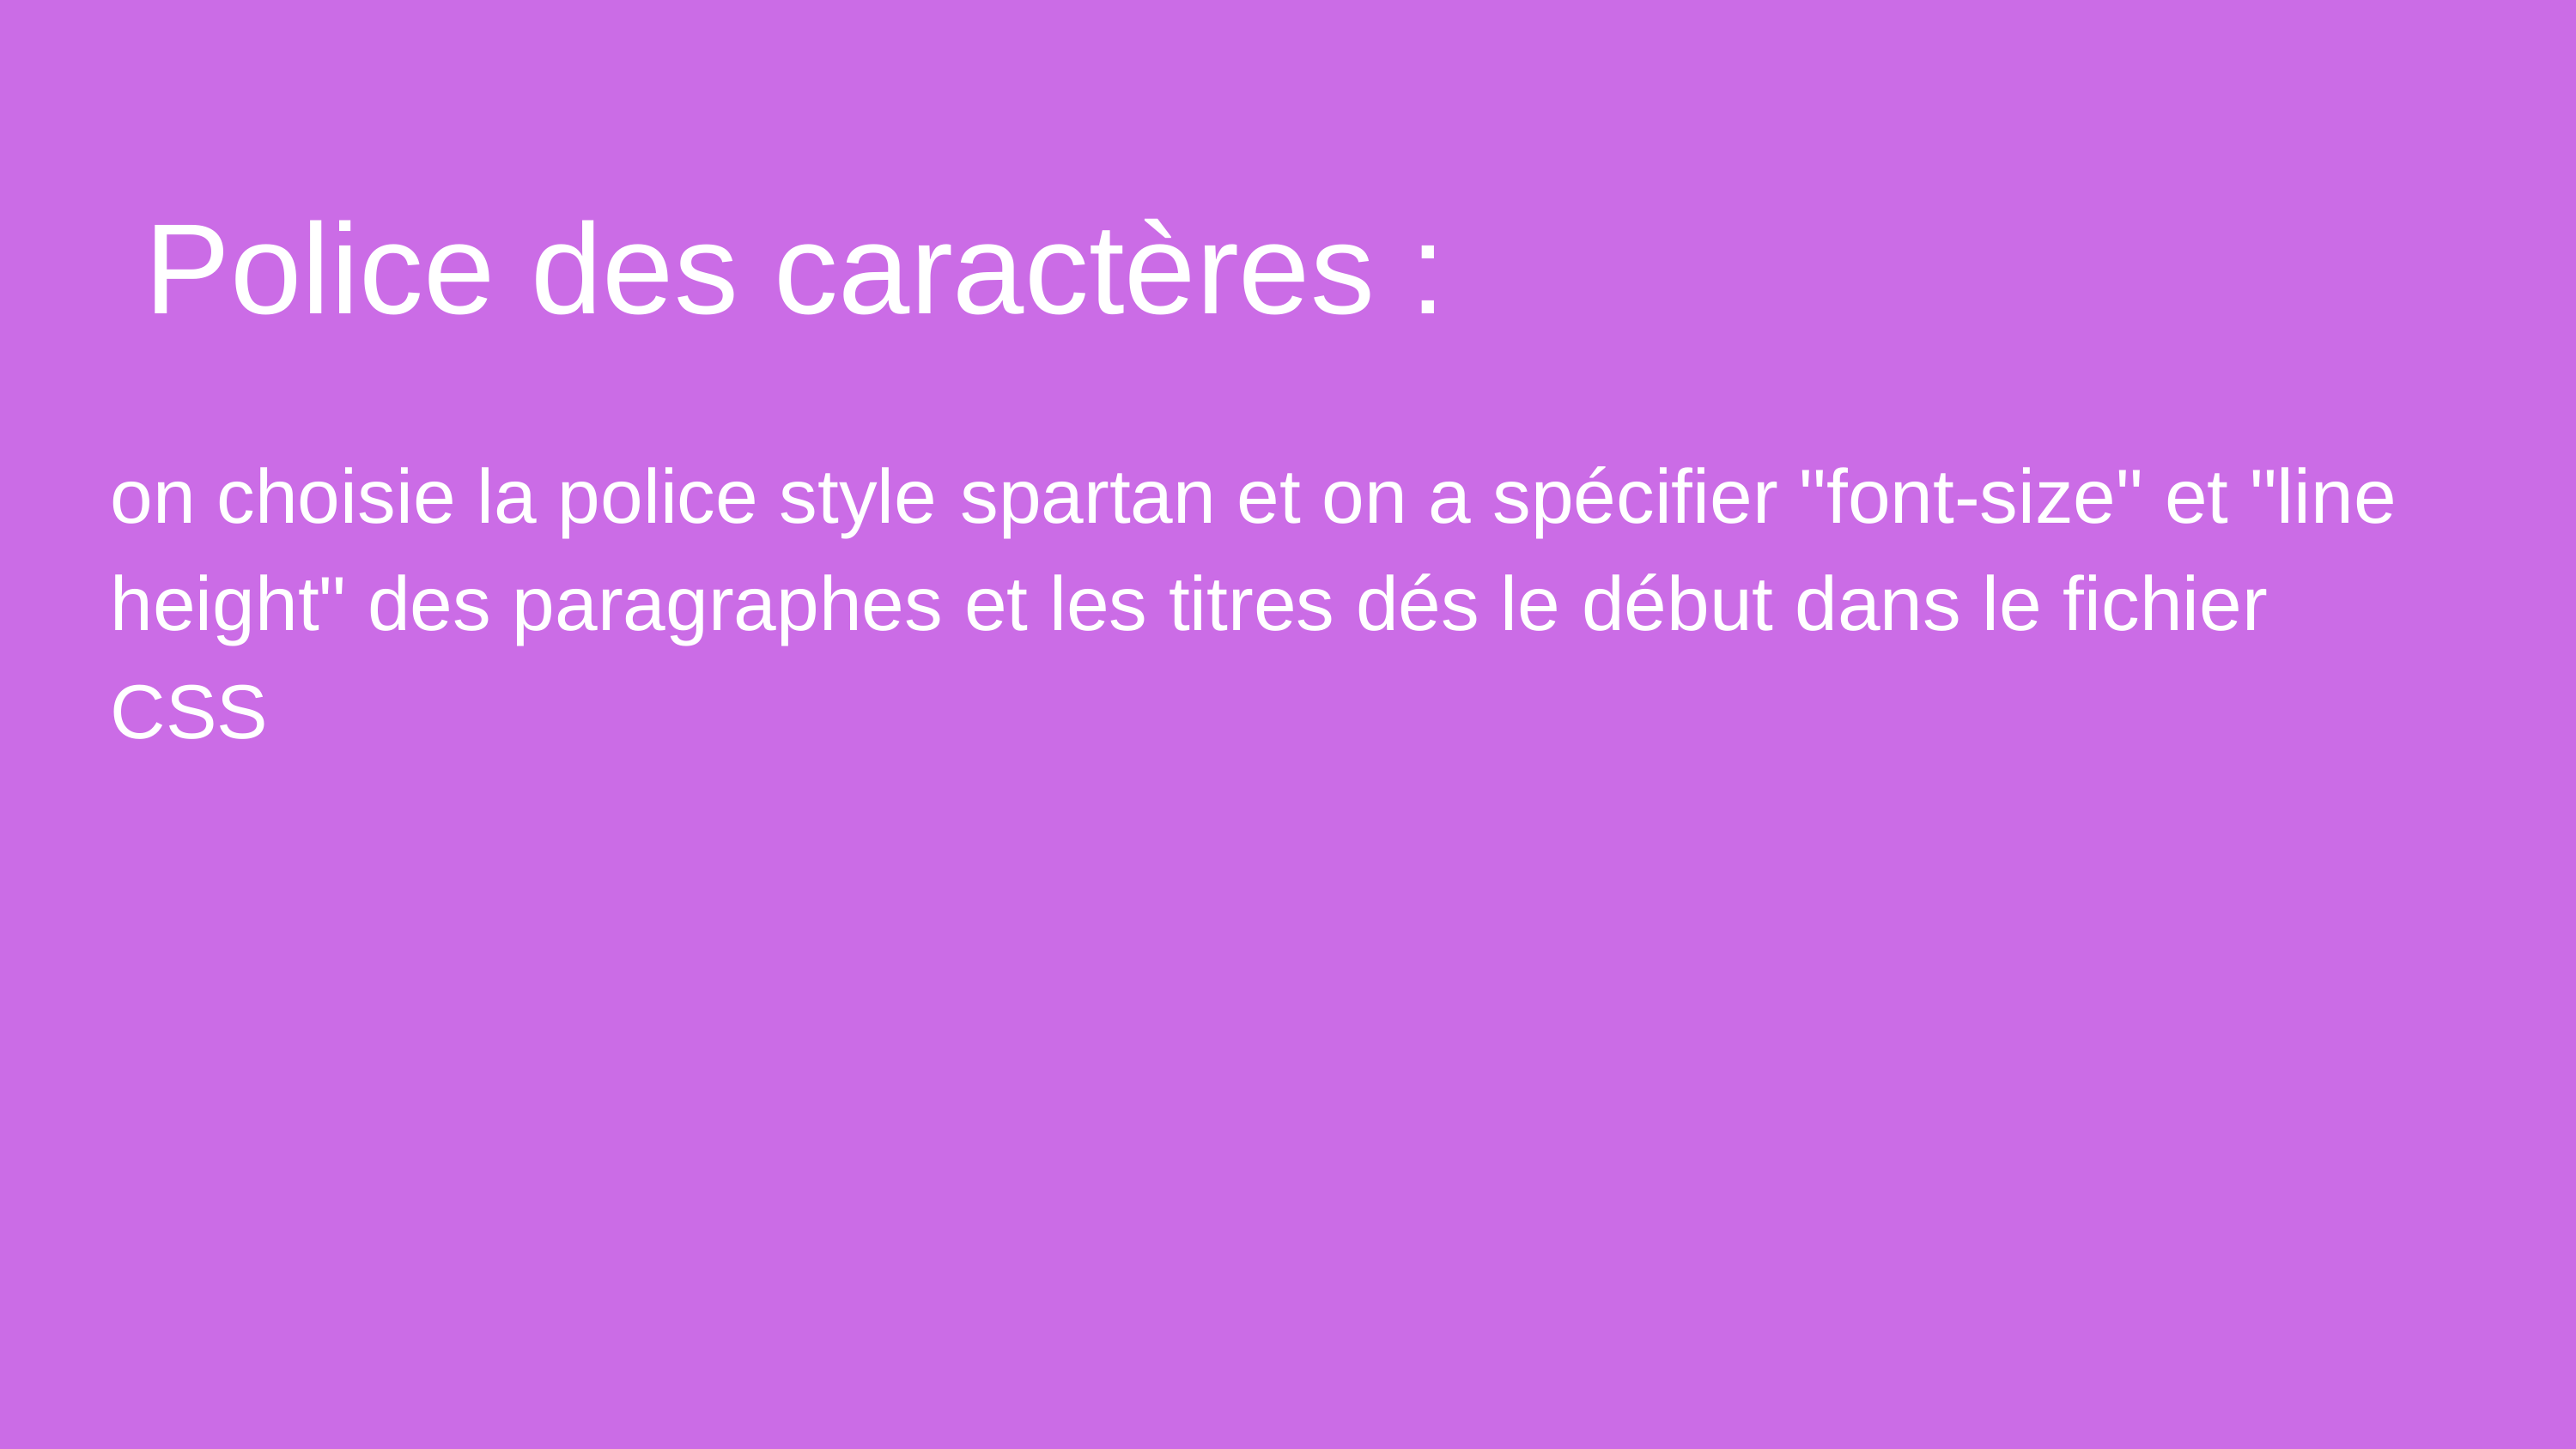

Police des caractères :

on choisie la police style spartan et on a spécifier "font-size" et "line height" des paragraphes et les titres dés le début dans le fichier CSS